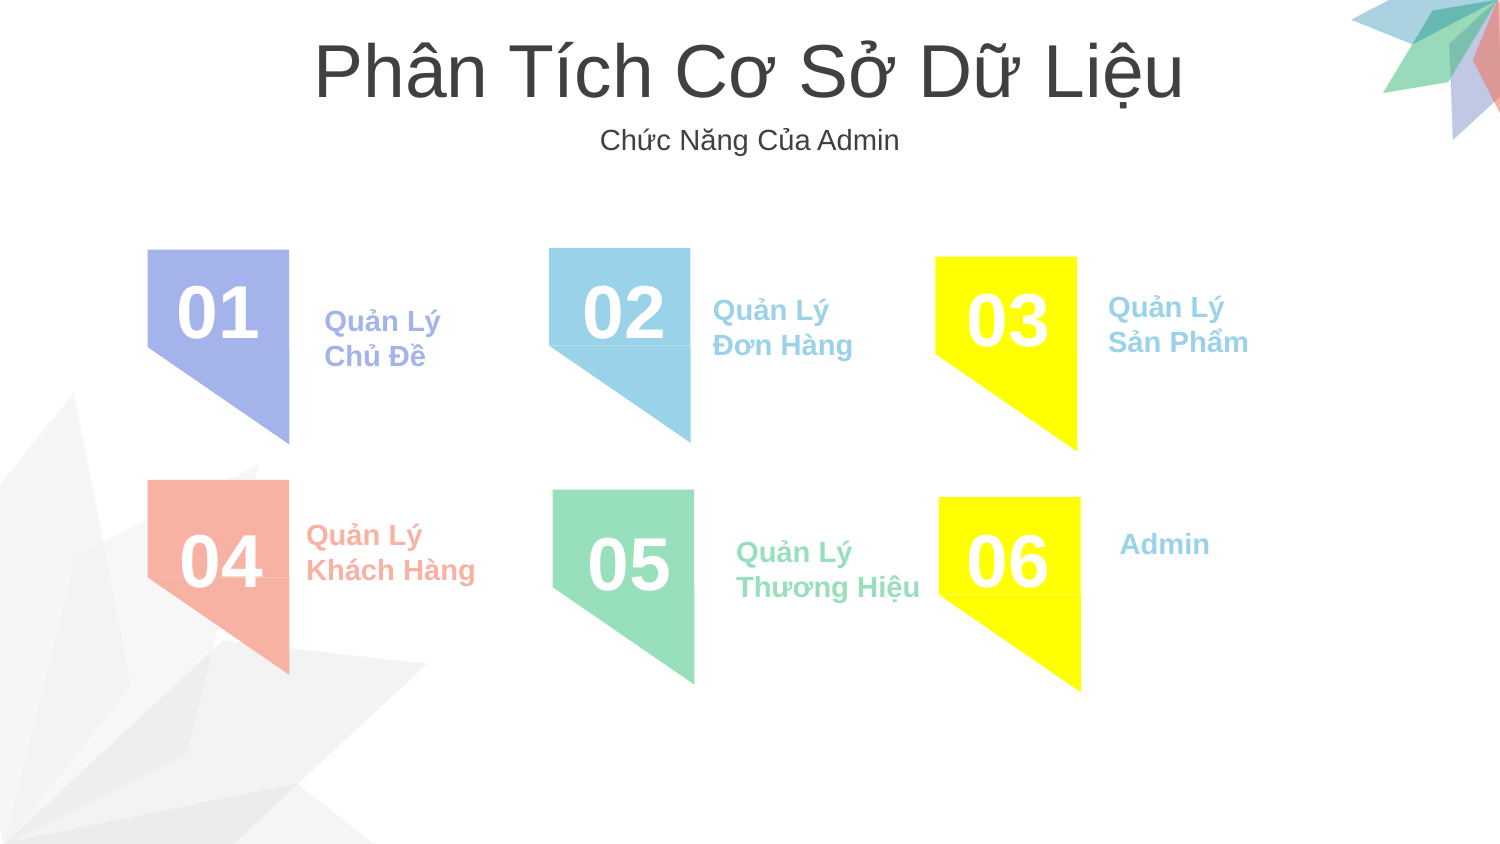

Phân Tích Cơ Sở Dữ Liệu
Chức Năng Của Admin

01
02
03
Quản Lý Sản Phẩm
Quản Lý Đơn Hàng
Quản Lý Chủ Đề

04
06
05
Quản Lý Khách Hàng
Admin
Quản Lý Thương Hiệu